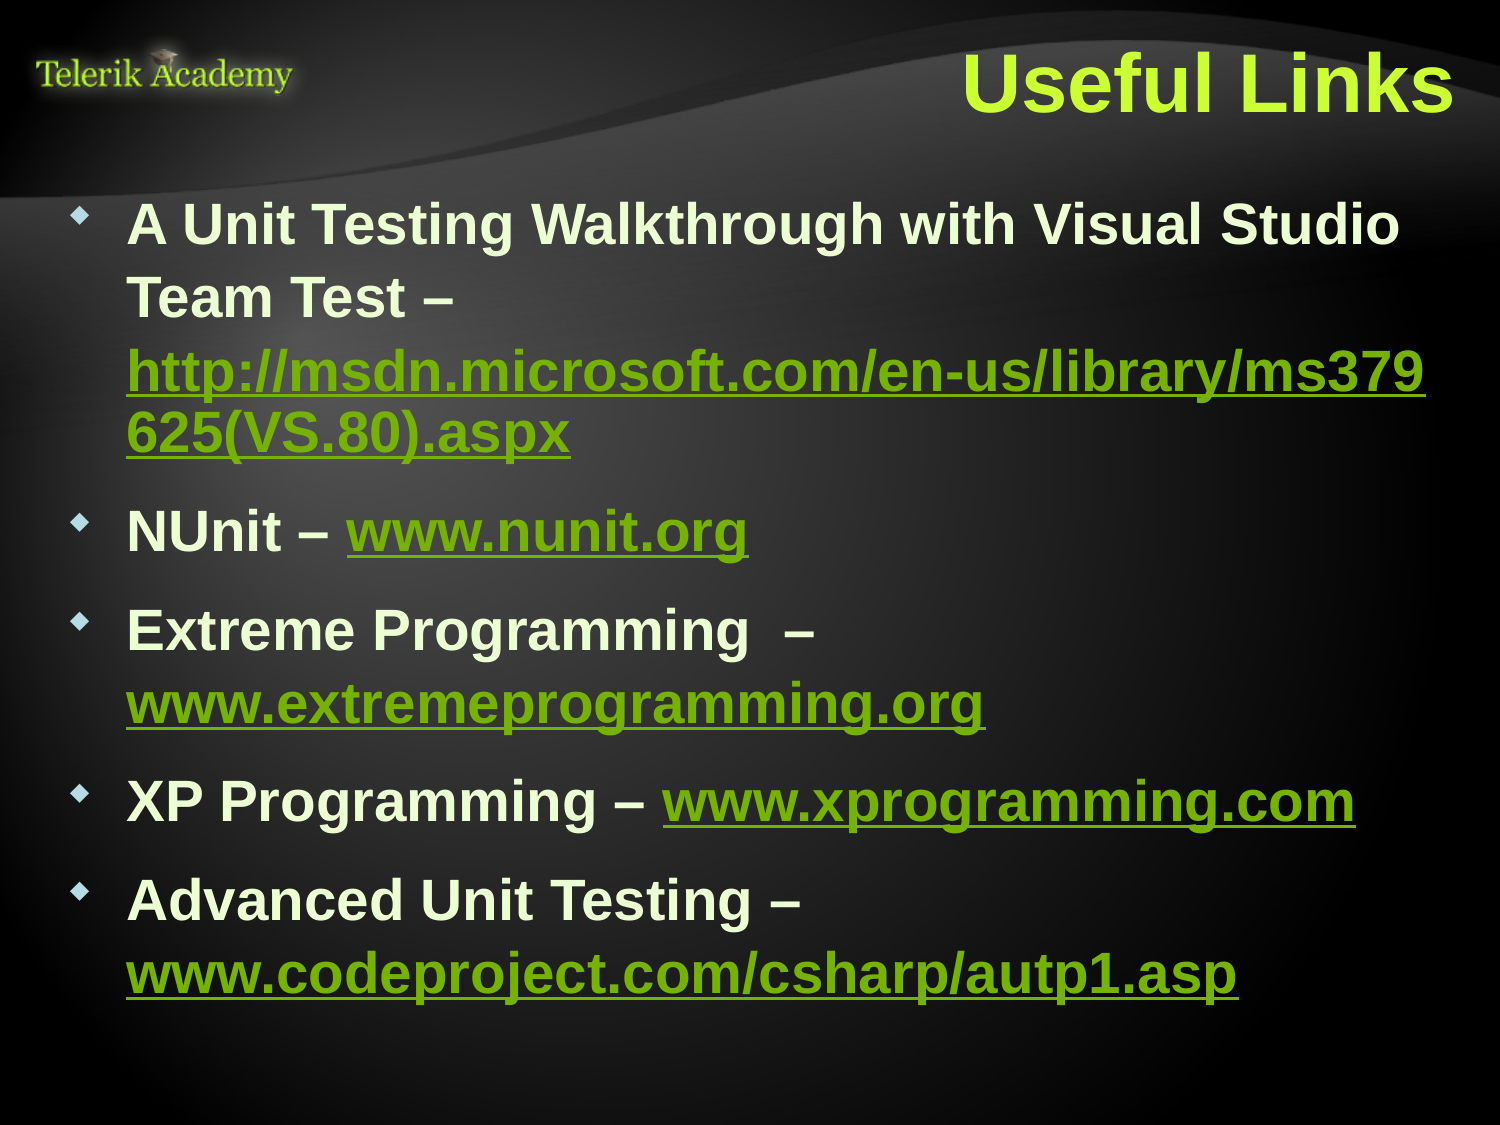

# Useful Links
A Unit Testing Walkthrough with Visual Studio Team Test – http://msdn.microsoft.com/en-us/library/ms379625(VS.80).aspx
NUnit – www.nunit.org
Extreme Programming  – www.extremeprogramming.org
XP Programming – www.xprogramming.com
Advanced Unit Testing –
www.codeproject.com/csharp/autp1.asp